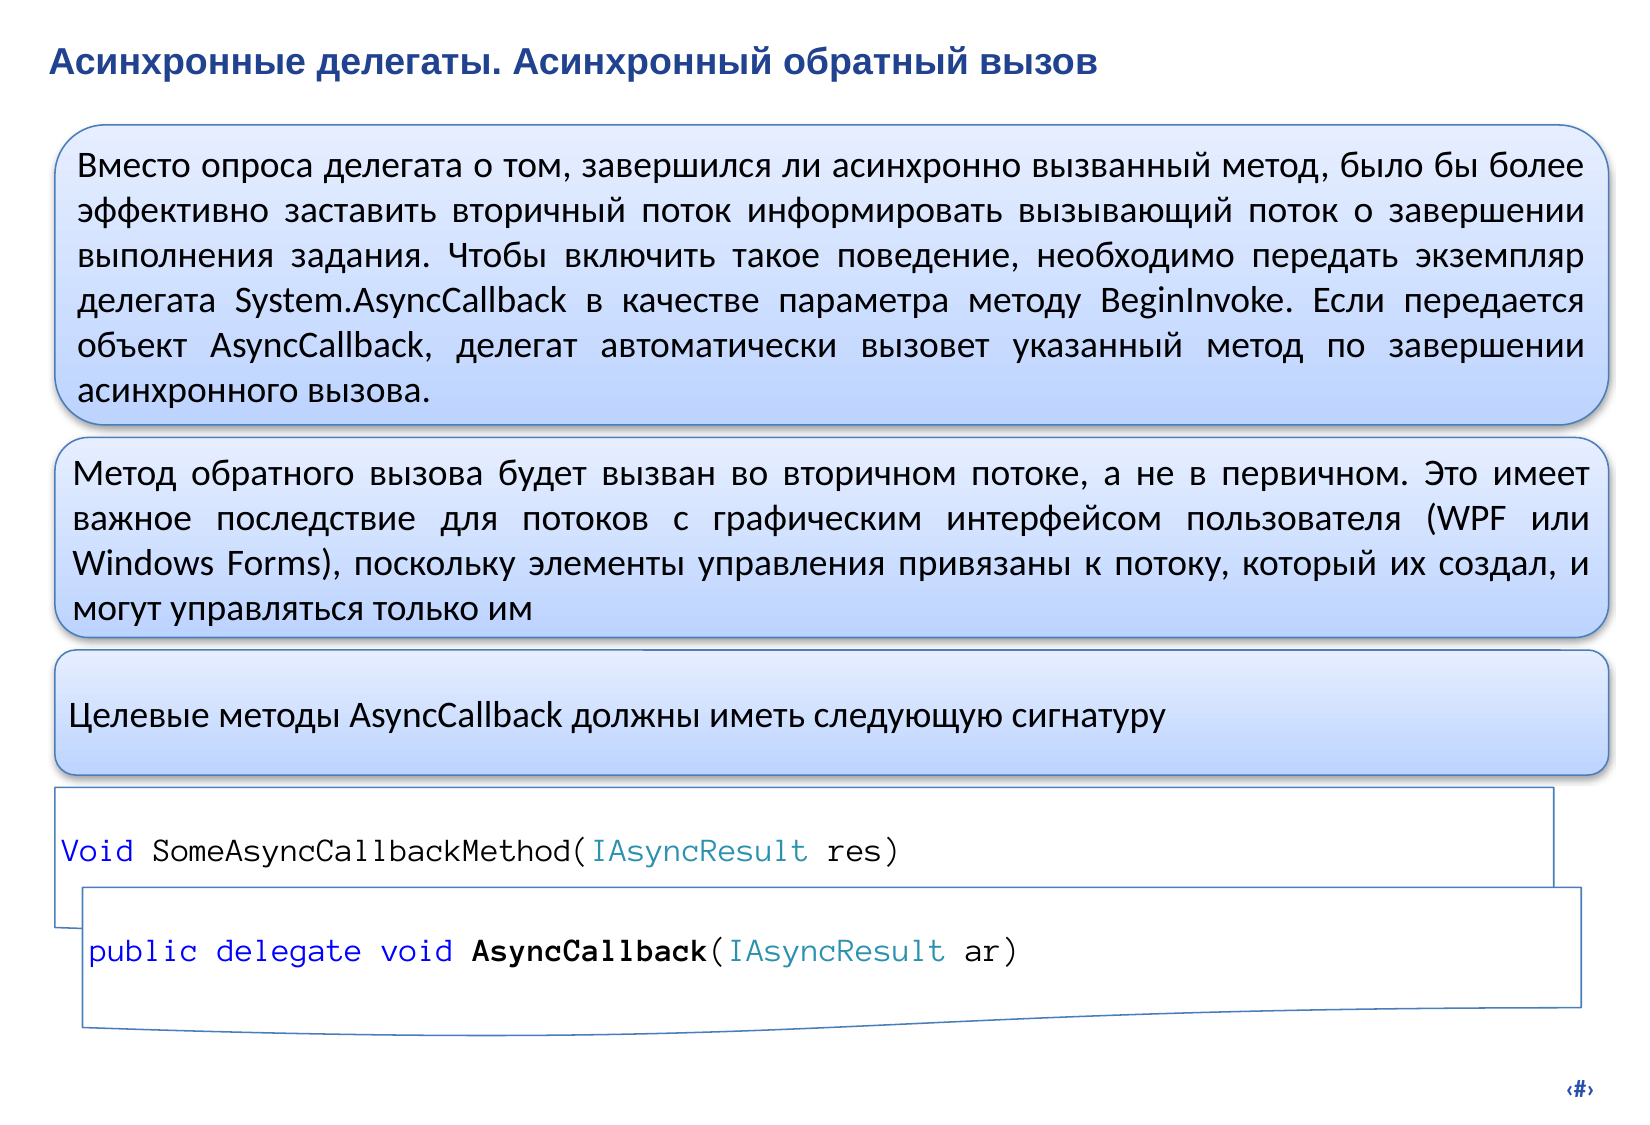

# Асинхронные делегаты. Асинхронный обратный вызов

Вместо опроса делегата о том, завершился ли асинхронно вызванный метод, было бы более эффективно заставить вторичный поток информировать вызывающий поток о завершении выполнения задания. Чтобы включить такое поведение, необходимо передать экземпляр делегата System.AsyncCallback в качестве параметра методу BeginInvoke. Если передается объект AsyncCallback, делегат автоматически вызовет указанный метод по завершении асинхронного вызова.

Метод обратного вызова будет вызван во вторичном потоке, а не в первичном. Это имеет важное последствие для потоков с графическим интерфейсом пользователя (WPF или Windows Forms), поскольку элементы управления привязаны к потоку, который их создал, и могут управляться только им

Целевые методы AsyncCallback должны иметь следующую сигнатуру

Void SomeAsyncCallbackMethod(IAsyncResult res)

public delegate void AsyncCallback(IAsyncResult ar)